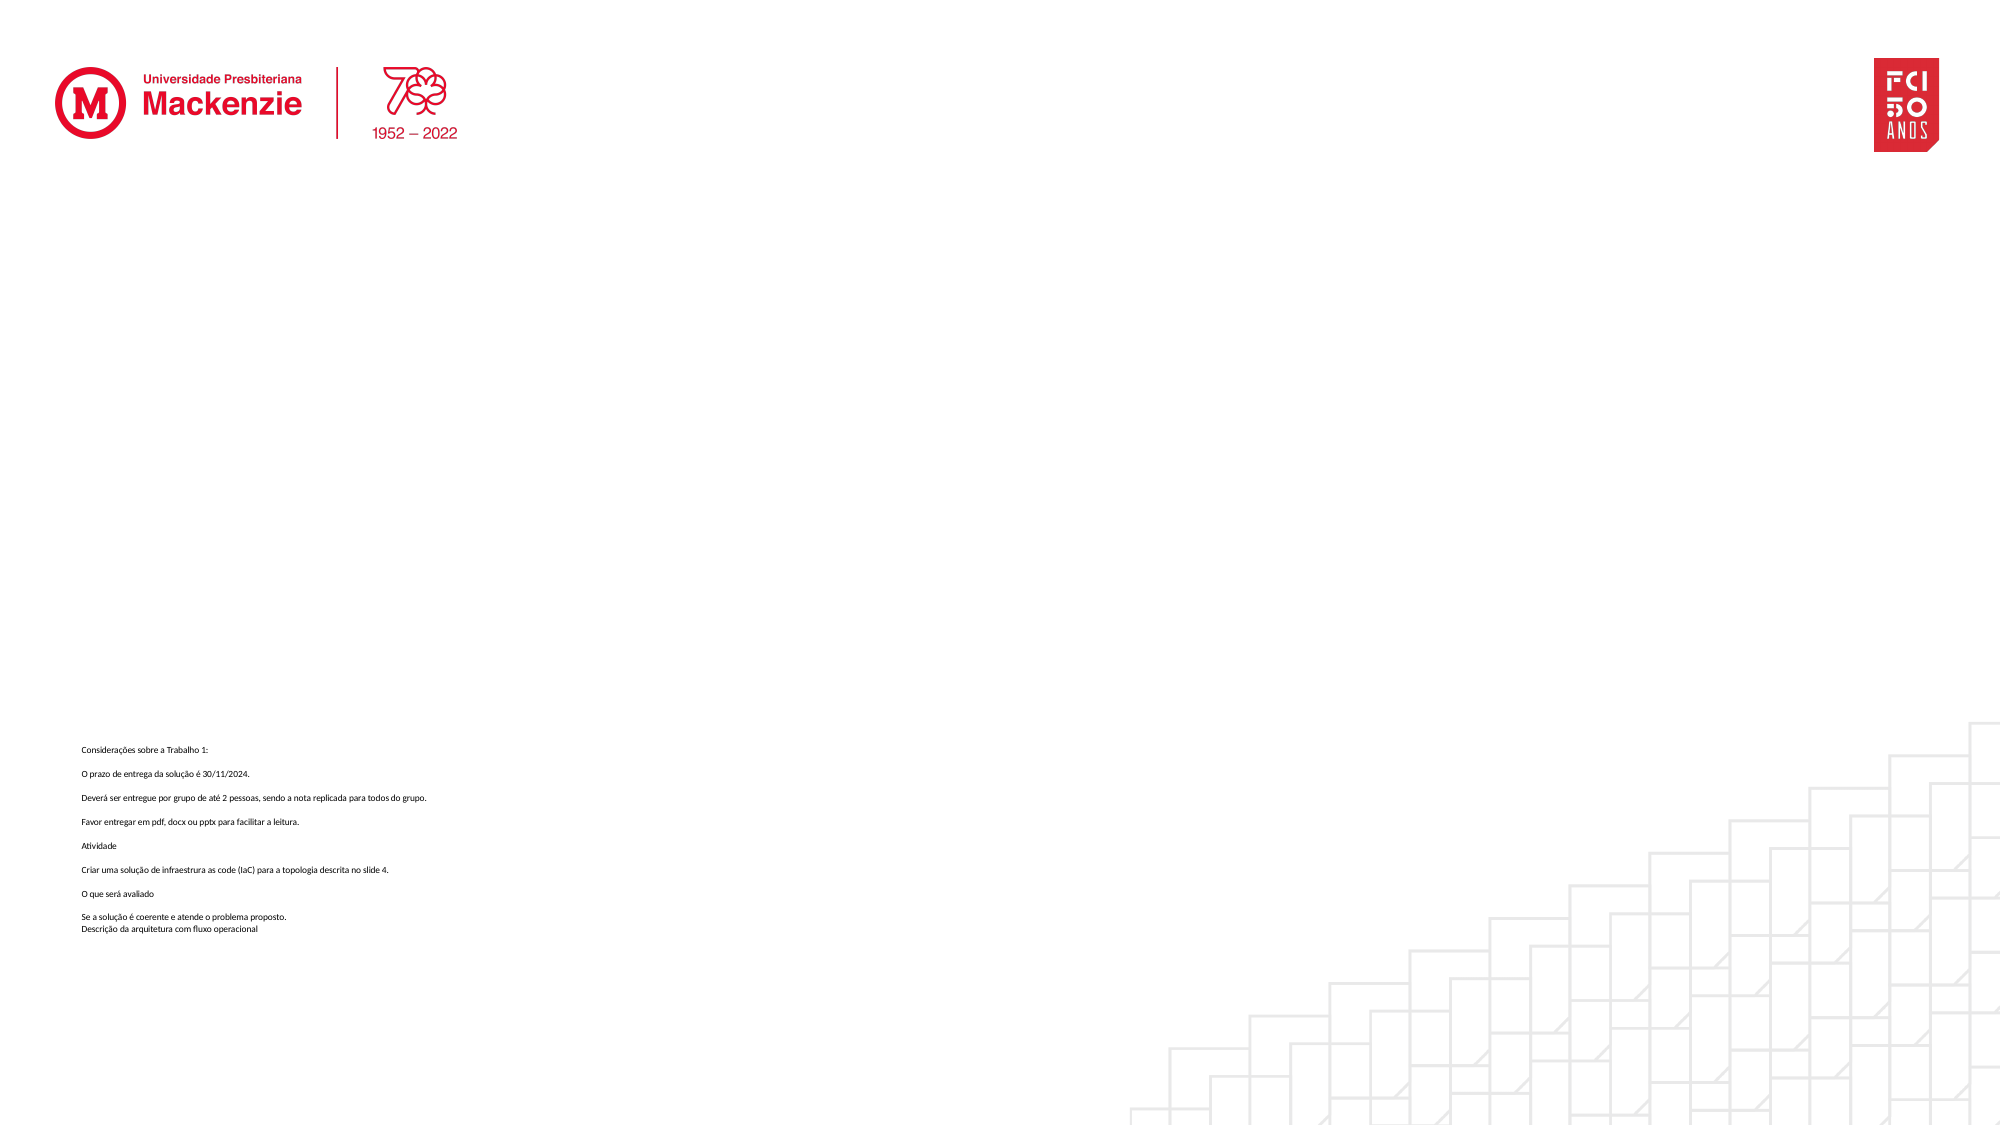

# Considerações sobre a Trabalho 1:   O prazo de entrega da solução é 30/11/2024. Deverá ser entregue por grupo de até 2 pessoas, sendo a nota replicada para todos do grupo. Favor entregar em pdf, docx ou pptx para facilitar a leitura. Atividade Criar uma solução de infraestrura as code (IaC) para a topologia descrita no slide 4.   O que será avaliado   Se a solução é coerente e atende o problema proposto. Descrição da arquitetura com fluxo operacional